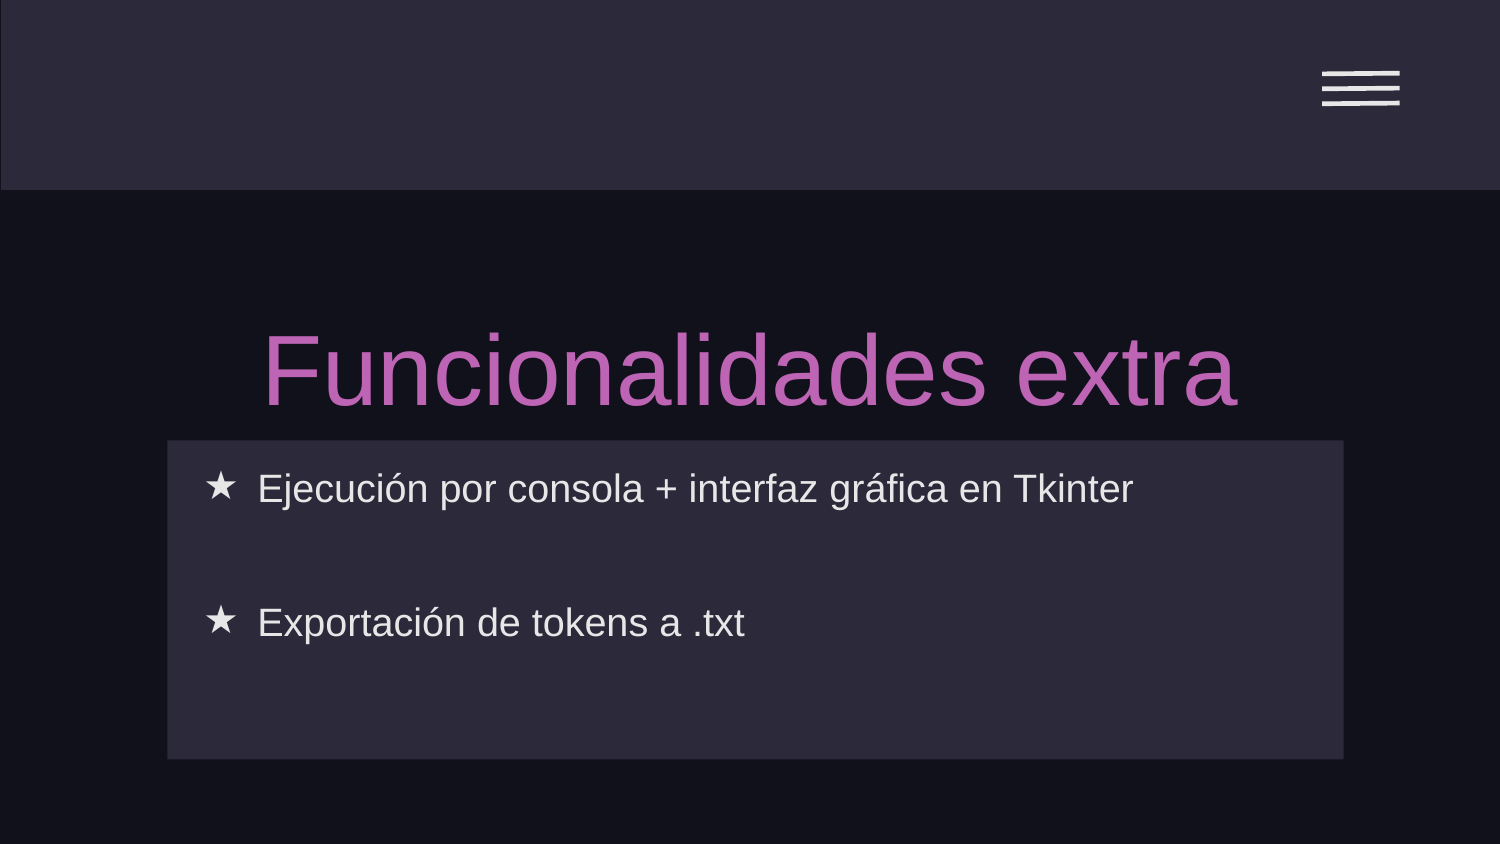

# Funcionalidades extra
Ejecución por consola + interfaz gráfica en Tkinter

Exportación de tokens a .txt